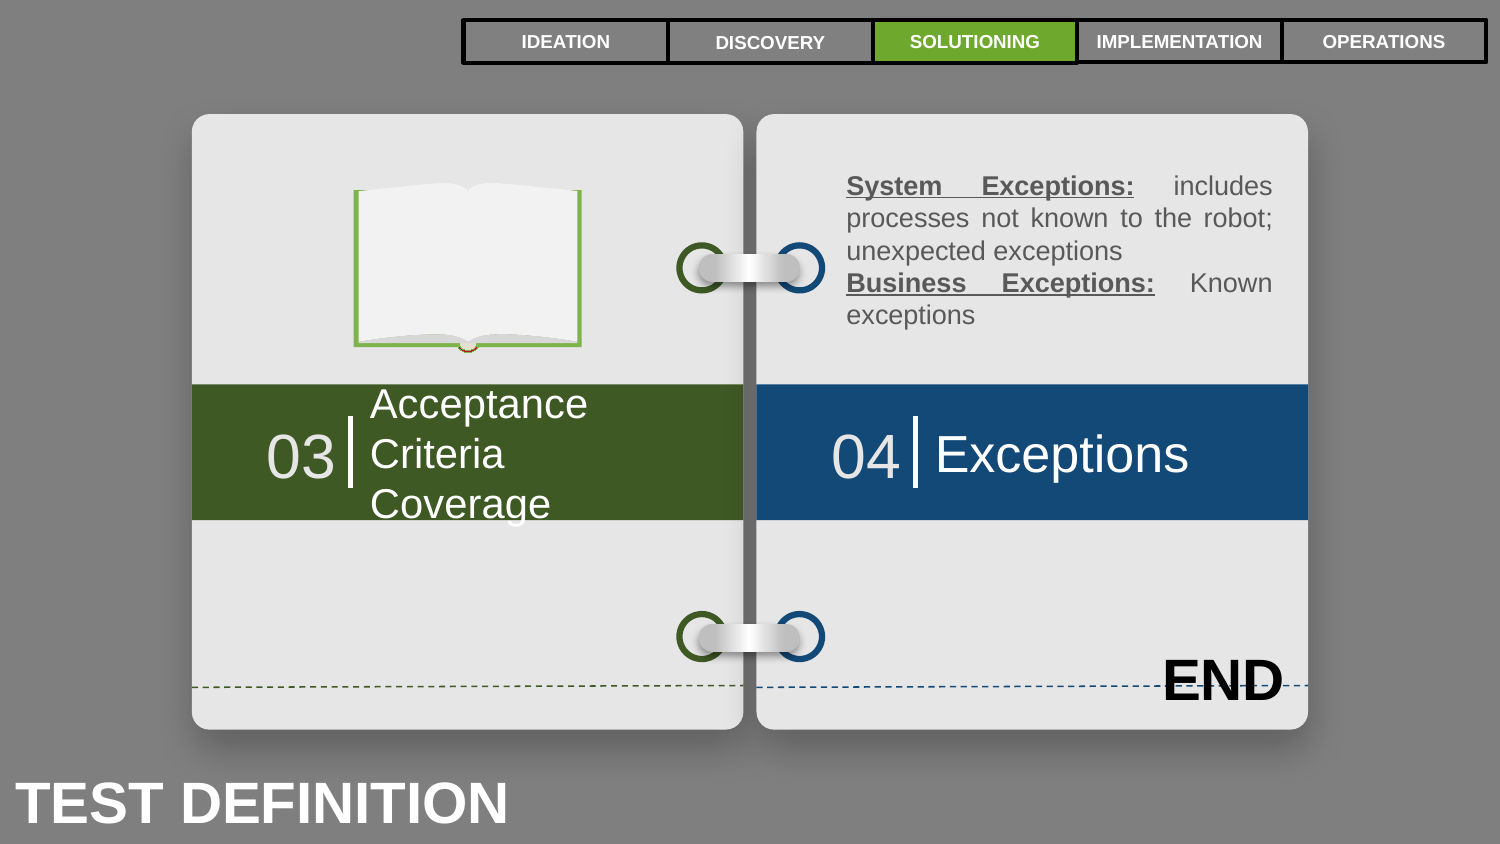

IMPLEMENTATION
OPERATIONS
IDEATION
SOLUTIONING
DISCOVERY
TEST DEFINITION

System Exceptions: includes processes not known to the robot; unexpected exceptions
Business Exceptions: Known exceptions

Acceptance Criteria Coverage
03

04
Exceptions

END